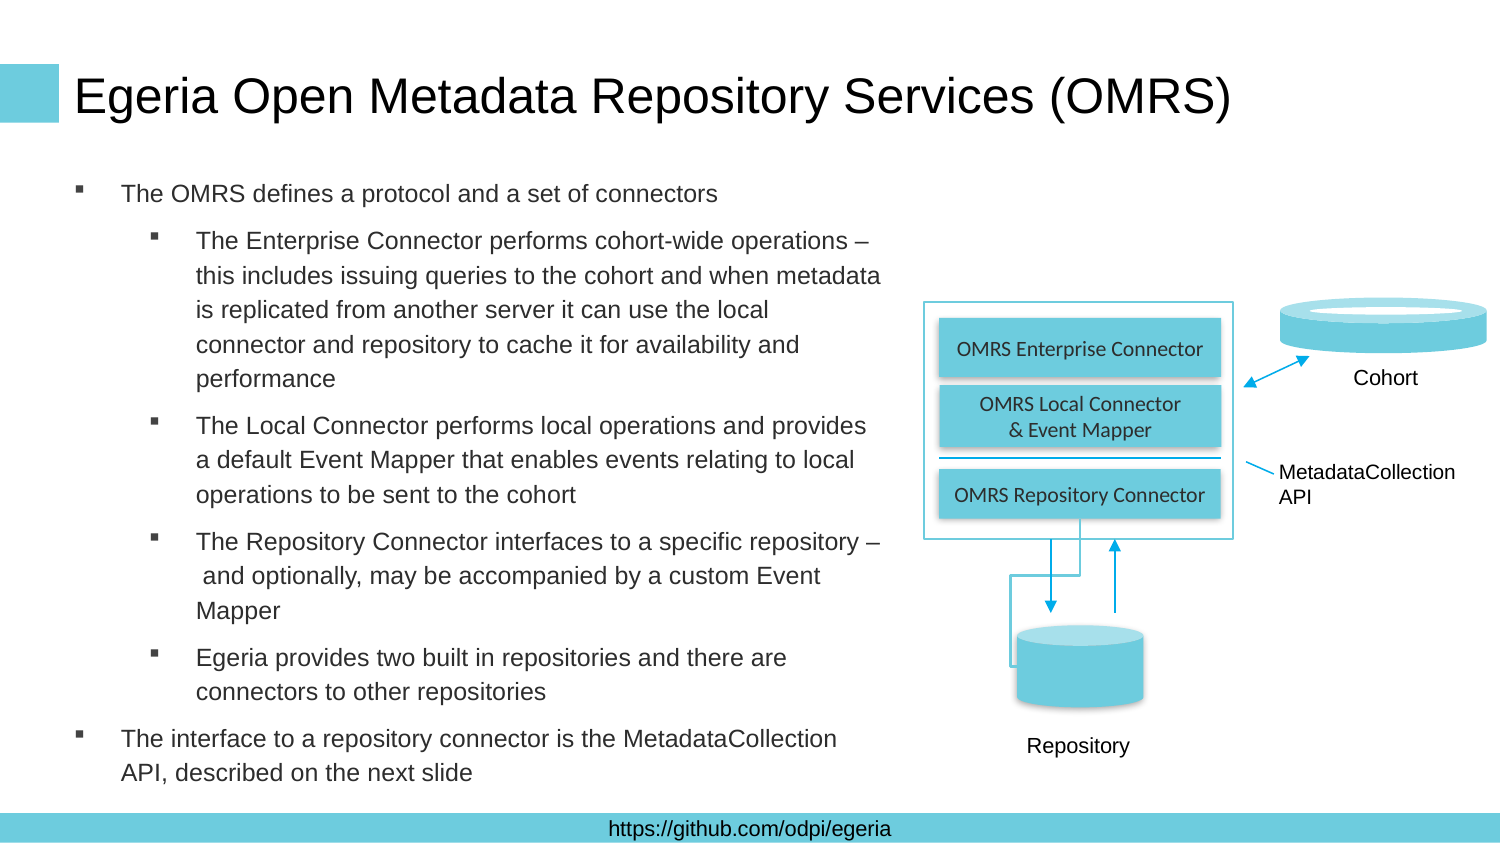

# Egeria Open Metadata Repository Services (OMRS)
The OMRS defines a protocol and a set of connectors
The Enterprise Connector performs cohort-wide operations – this includes issuing queries to the cohort and when metadata is replicated from another server it can use the local connector and repository to cache it for availability and performance
The Local Connector performs local operations and provides a default Event Mapper that enables events relating to local operations to be sent to the cohort
The Repository Connector interfaces to a specific repository –  and optionally, may be accompanied by a custom Event Mapper
Egeria provides two built in repositories and there are connectors to other repositories
The interface to a repository connector is the MetadataCollection API, described on the next slide

OMRS Enterprise Connector
Cohort
OMRS Local Connector
& Event Mapper
MetadataCollection
API
OMRS Repository Connector

Repository